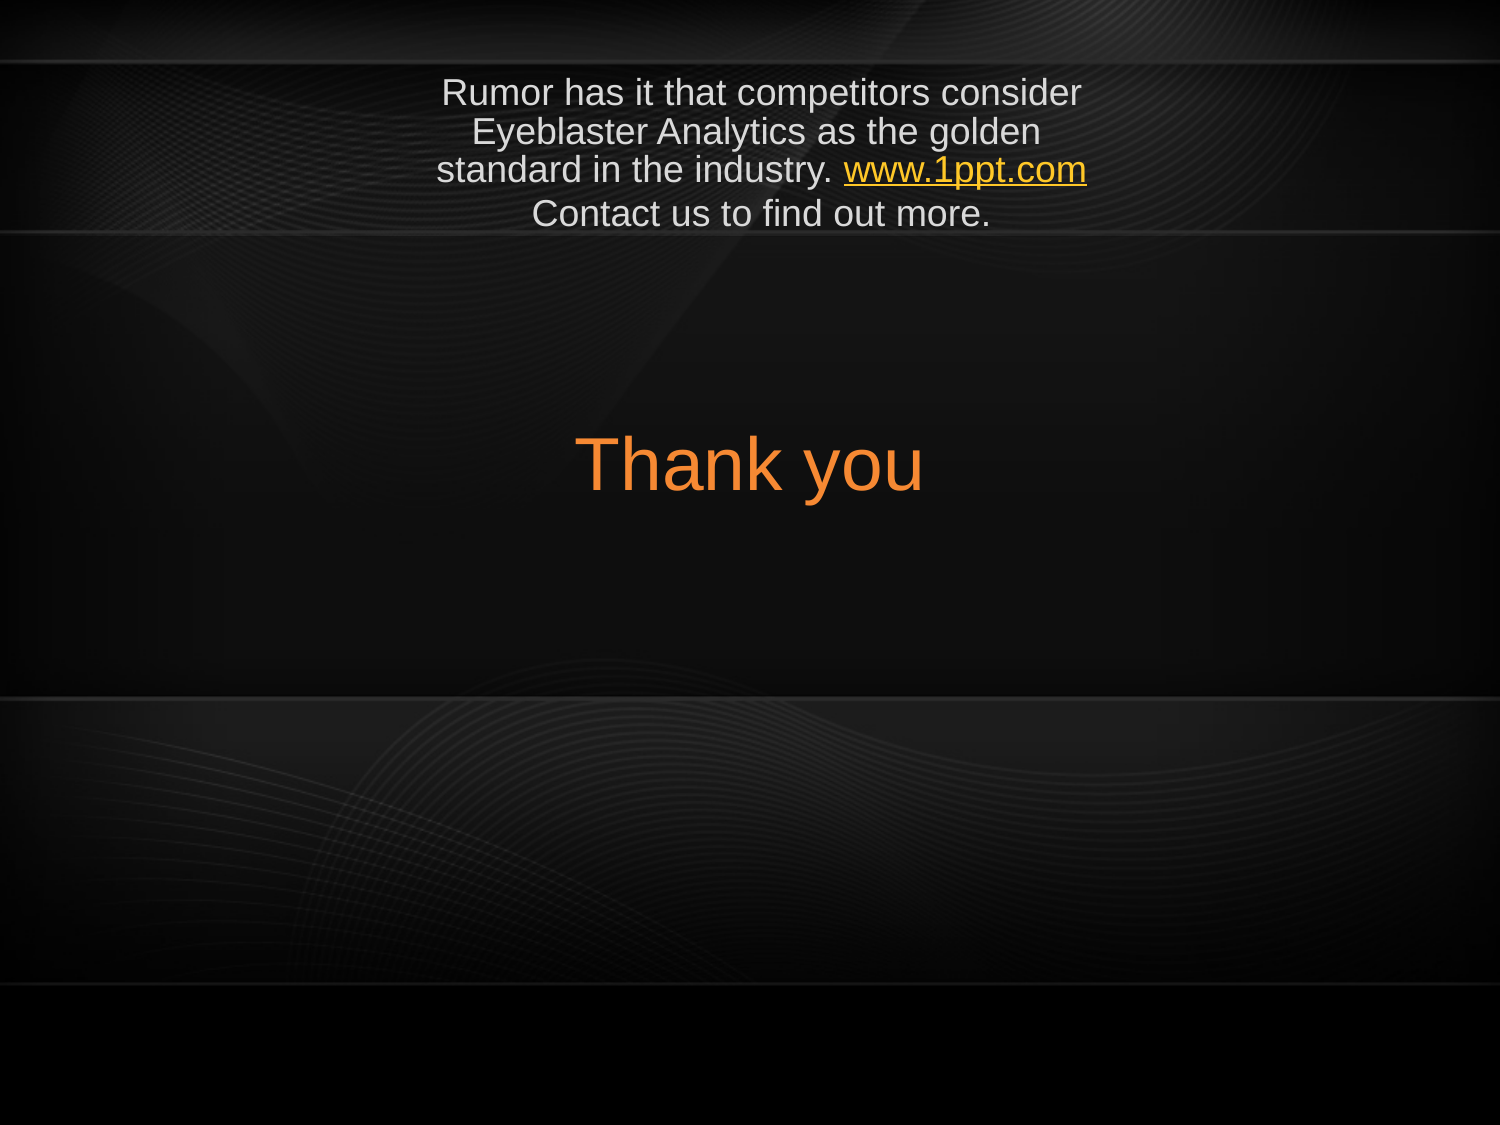

Rumor has it that competitors consider Eyeblaster Analytics as the golden  standard in the industry. www.1ppt.com
Contact us to find out more.
# Thank you